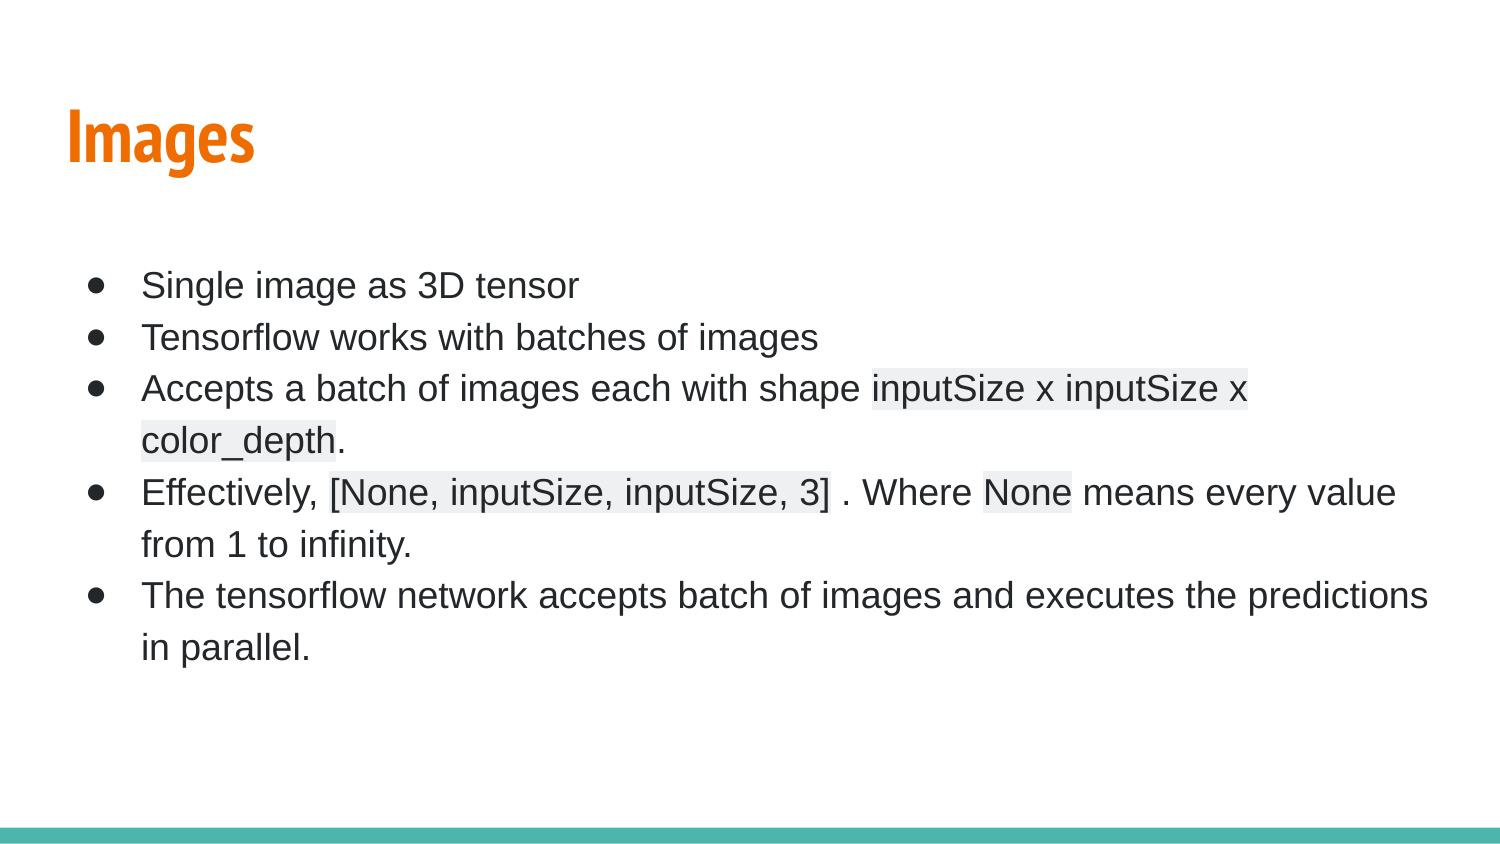

# Images
Single image as 3D tensor
Tensorflow works with batches of images
Accepts a batch of images each with shape inputSize x inputSize x color_depth.
Effectively, [None, inputSize, inputSize, 3] . Where None means every value from 1 to infinity.
The tensorflow network accepts batch of images and executes the predictions in parallel.